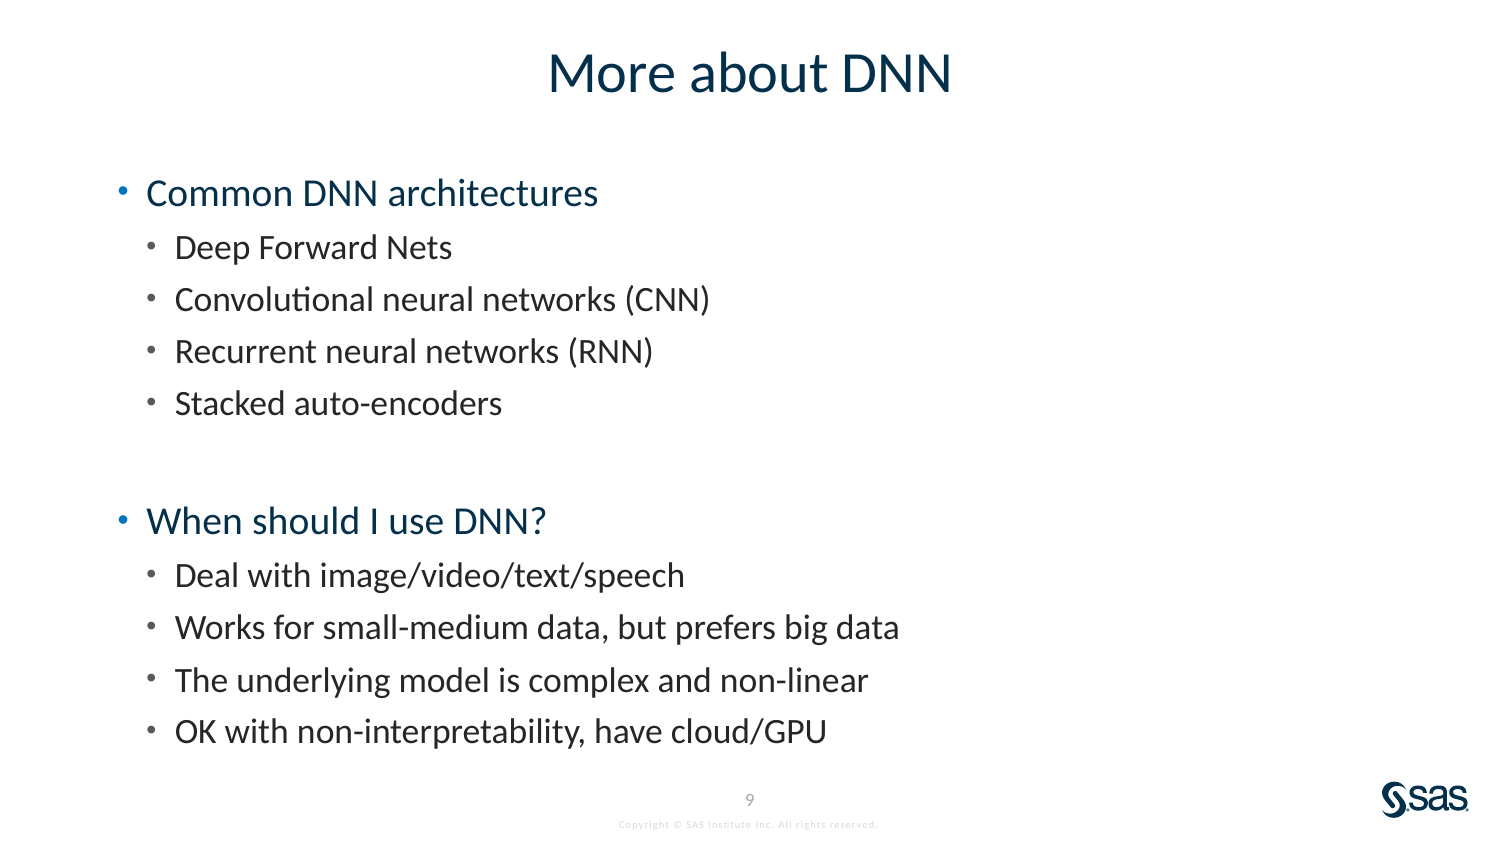

# More about DNN
Common DNN architectures
Deep Forward Nets
Convolutional neural networks (CNN)
Recurrent neural networks (RNN)
Stacked auto-encoders

When should I use DNN?
Deal with image/video/text/speech
Works for small-medium data, but prefers big data
The underlying model is complex and non-linear
OK with non-interpretability, have cloud/GPU
9